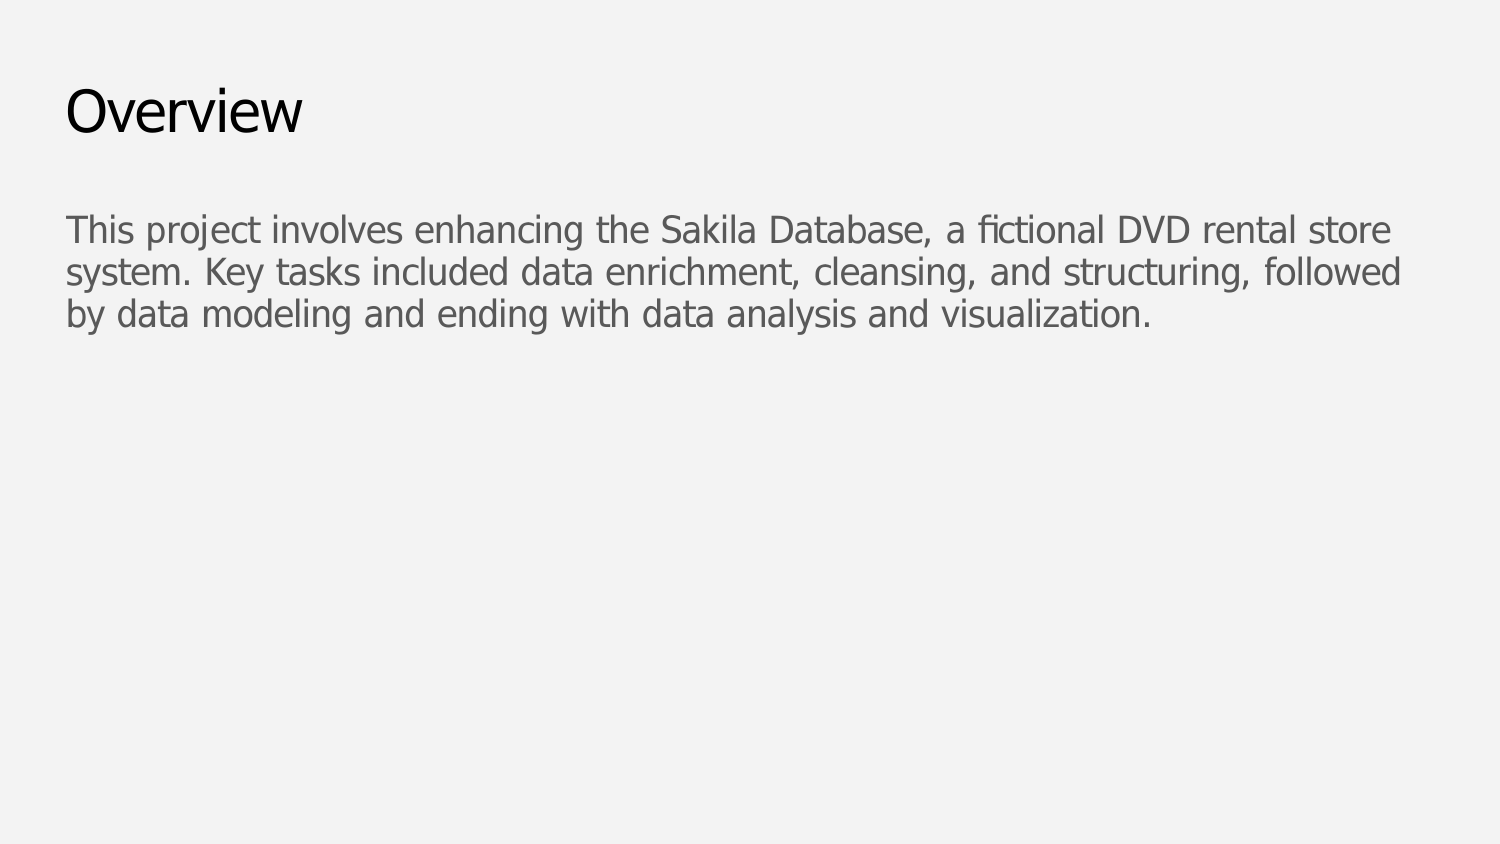

# Overview
This project involves enhancing the Sakila Database, a fictional DVD rental store system. Key tasks included data enrichment, cleansing, and structuring, followed by data modeling and ending with data analysis and visualization.